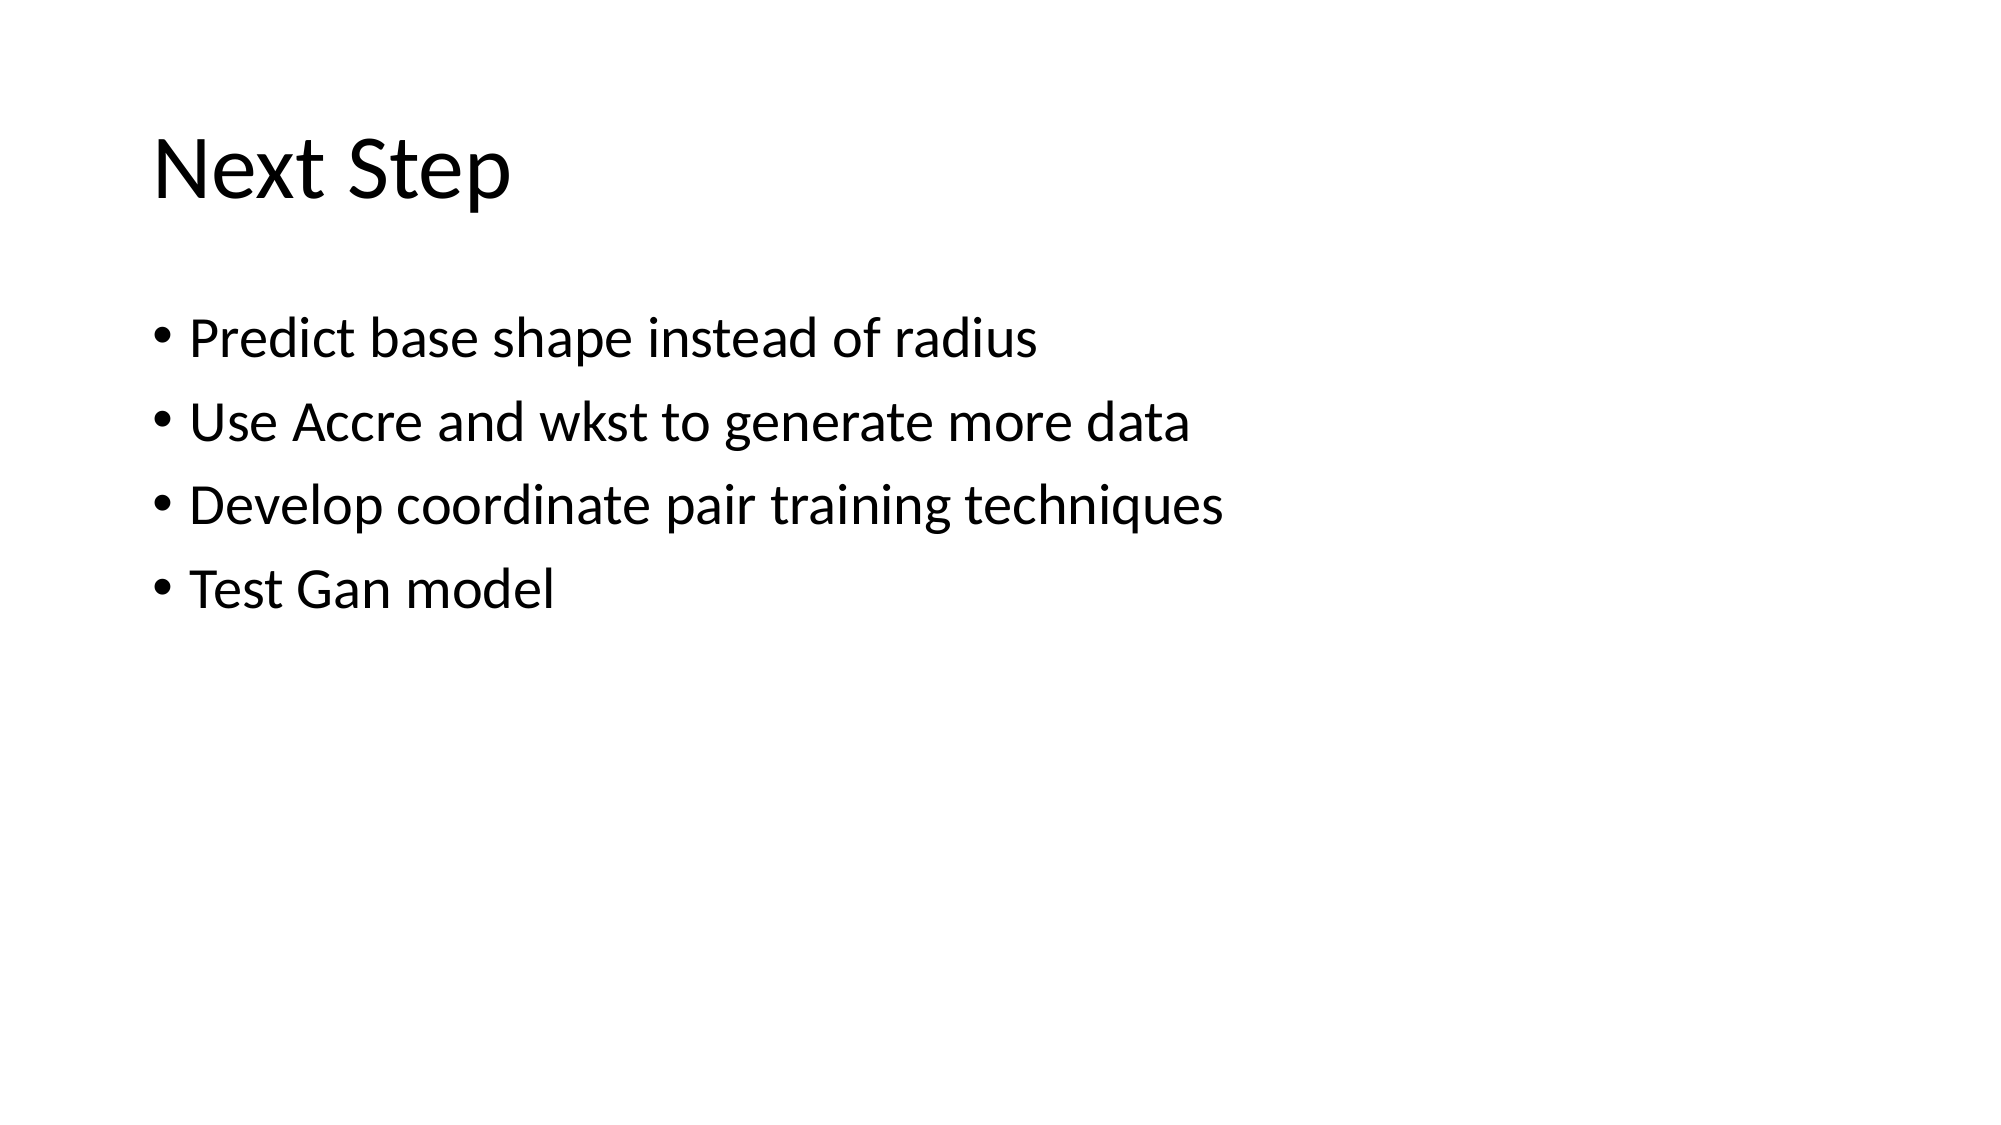

# Next Step
Predict base shape instead of radius
Use Accre and wkst to generate more data
Develop coordinate pair training techniques
Test Gan model